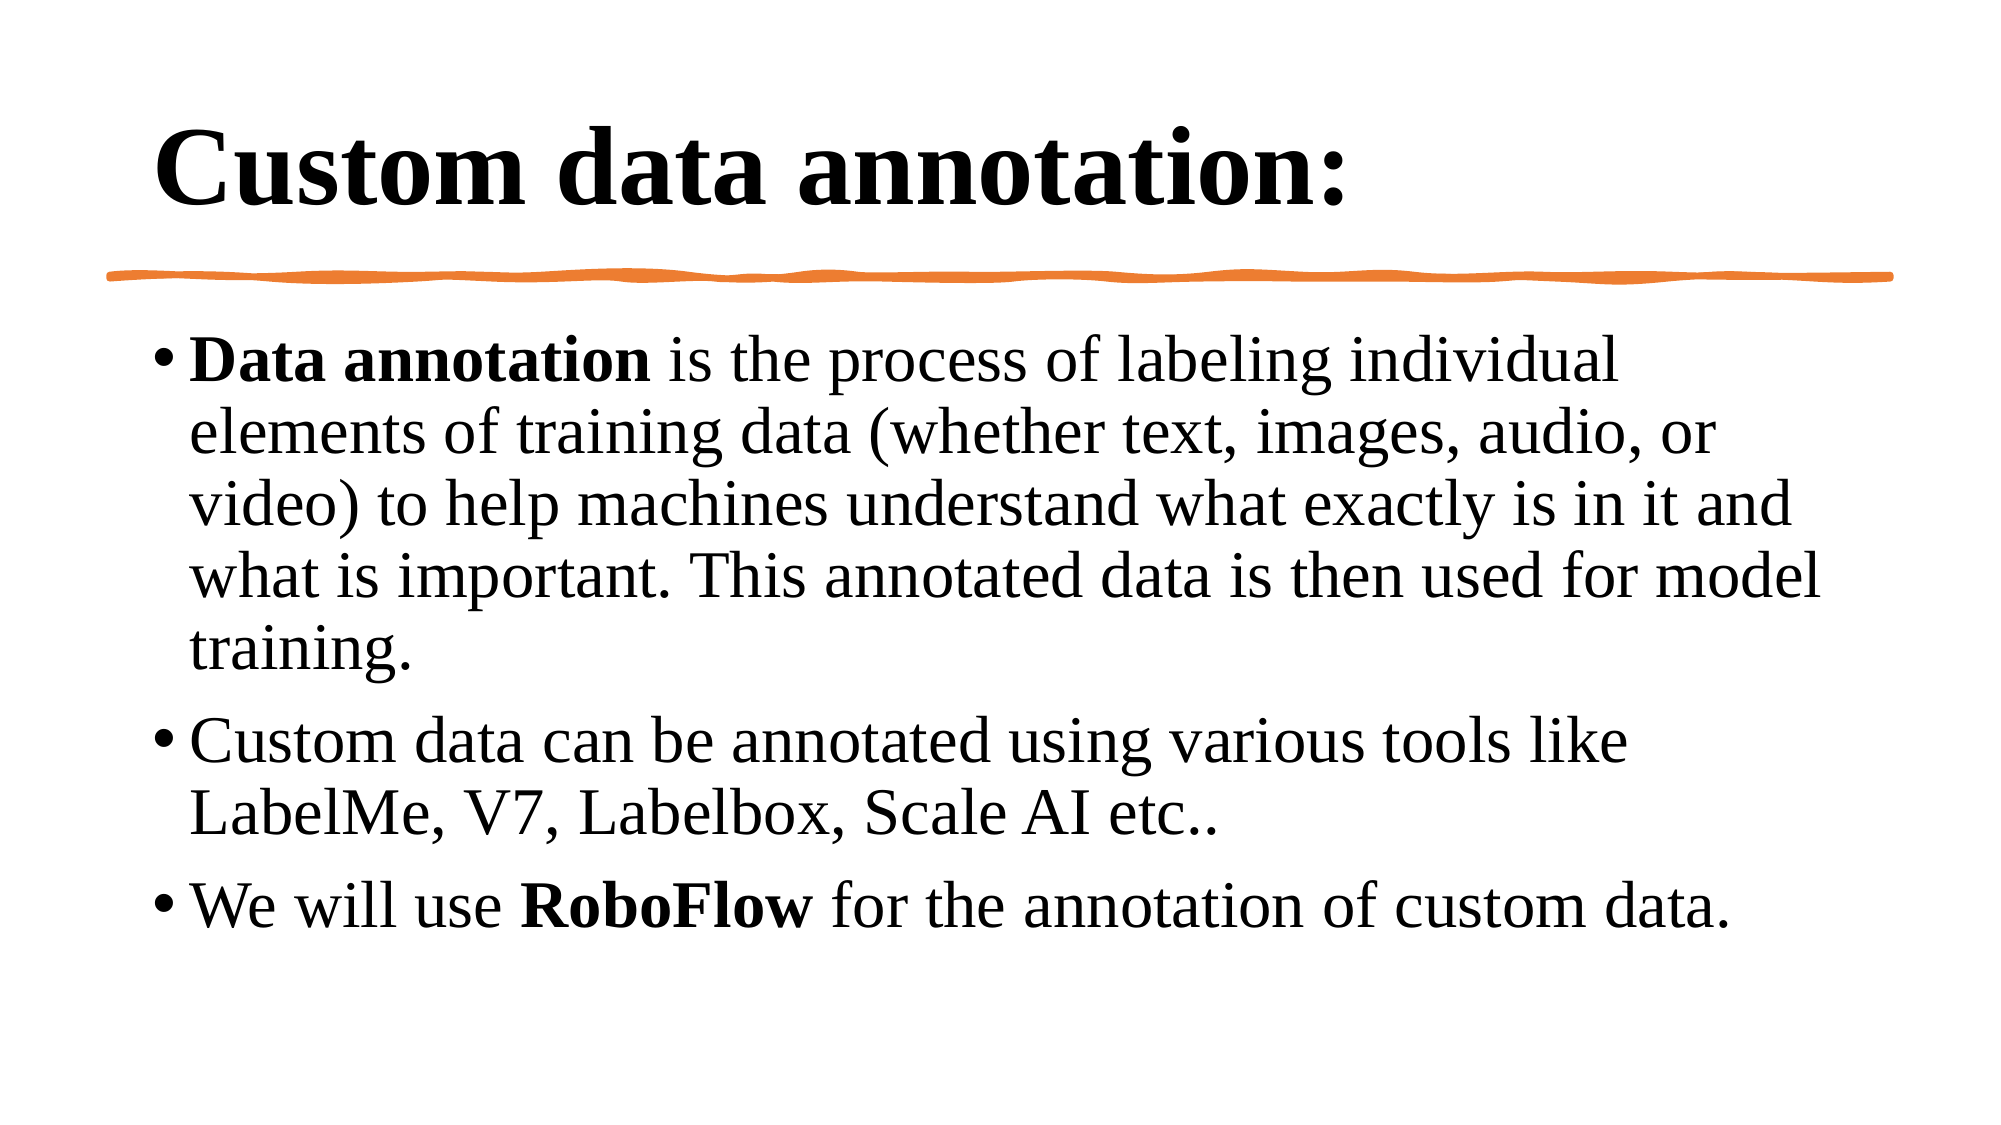

# Custom data annotation:

Data annotation is the process of labeling individual elements of training data (whether text, images, audio, or video) to help machines understand what exactly is in it and what is important. This annotated data is then used for model training.
Custom data can be annotated using various tools like LabelMe, V7, Labelbox, Scale AI etc..
We will use RoboFlow for the annotation of custom data.